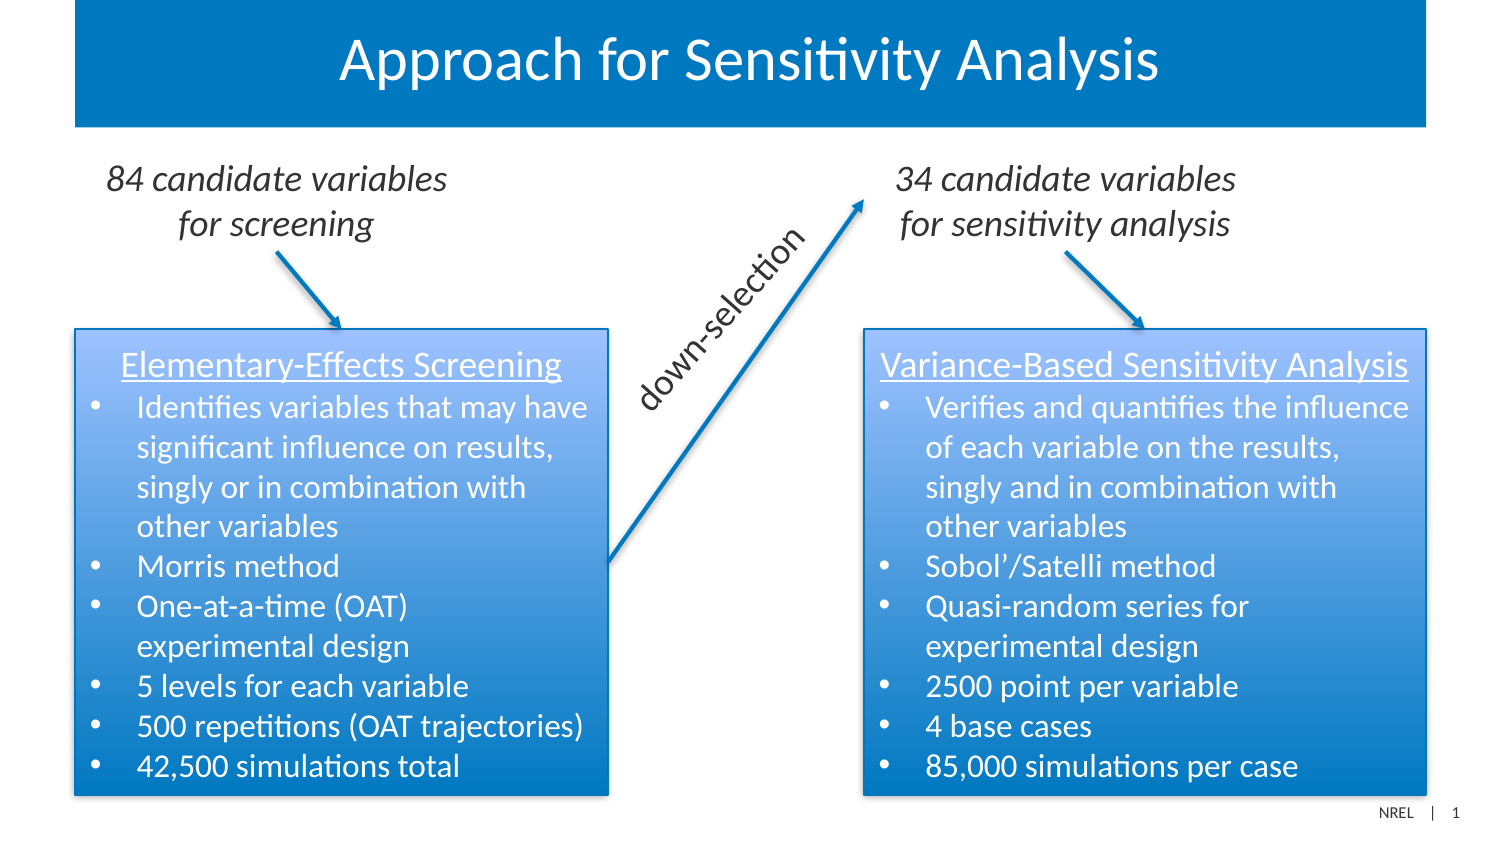

# Approach for Sensitivity Analysis
34 candidate variables for sensitivity analysis
84 candidate variables for screening
down-selection
Elementary-Effects Screening
Identifies variables that may have significant influence on results, singly or in combination with other variables
Morris method
One-at-a-time (OAT) experimental design
5 levels for each variable
500 repetitions (OAT trajectories)
42,500 simulations total
Variance-Based Sensitivity Analysis
Verifies and quantifies the influence of each variable on the results, singly and in combination with other variables
Sobol’/Satelli method
Quasi-random series for experimental design
2500 point per variable
4 base cases
85,000 simulations per case